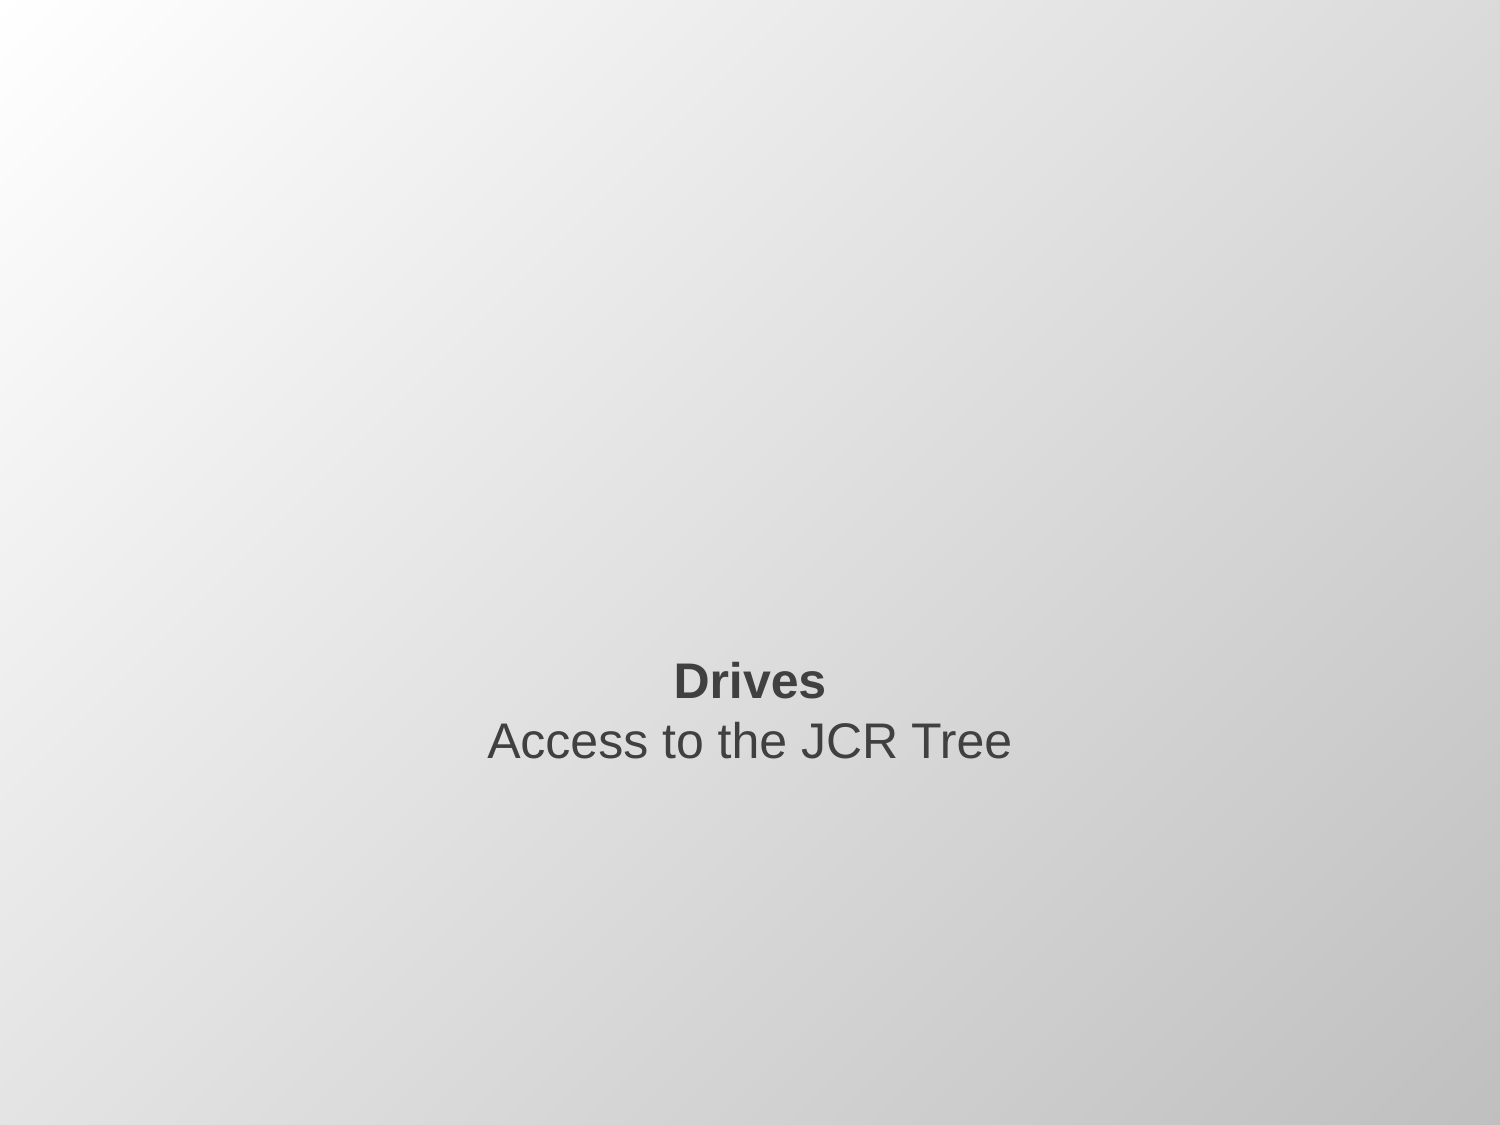

# Drives Access to the JCR Tree